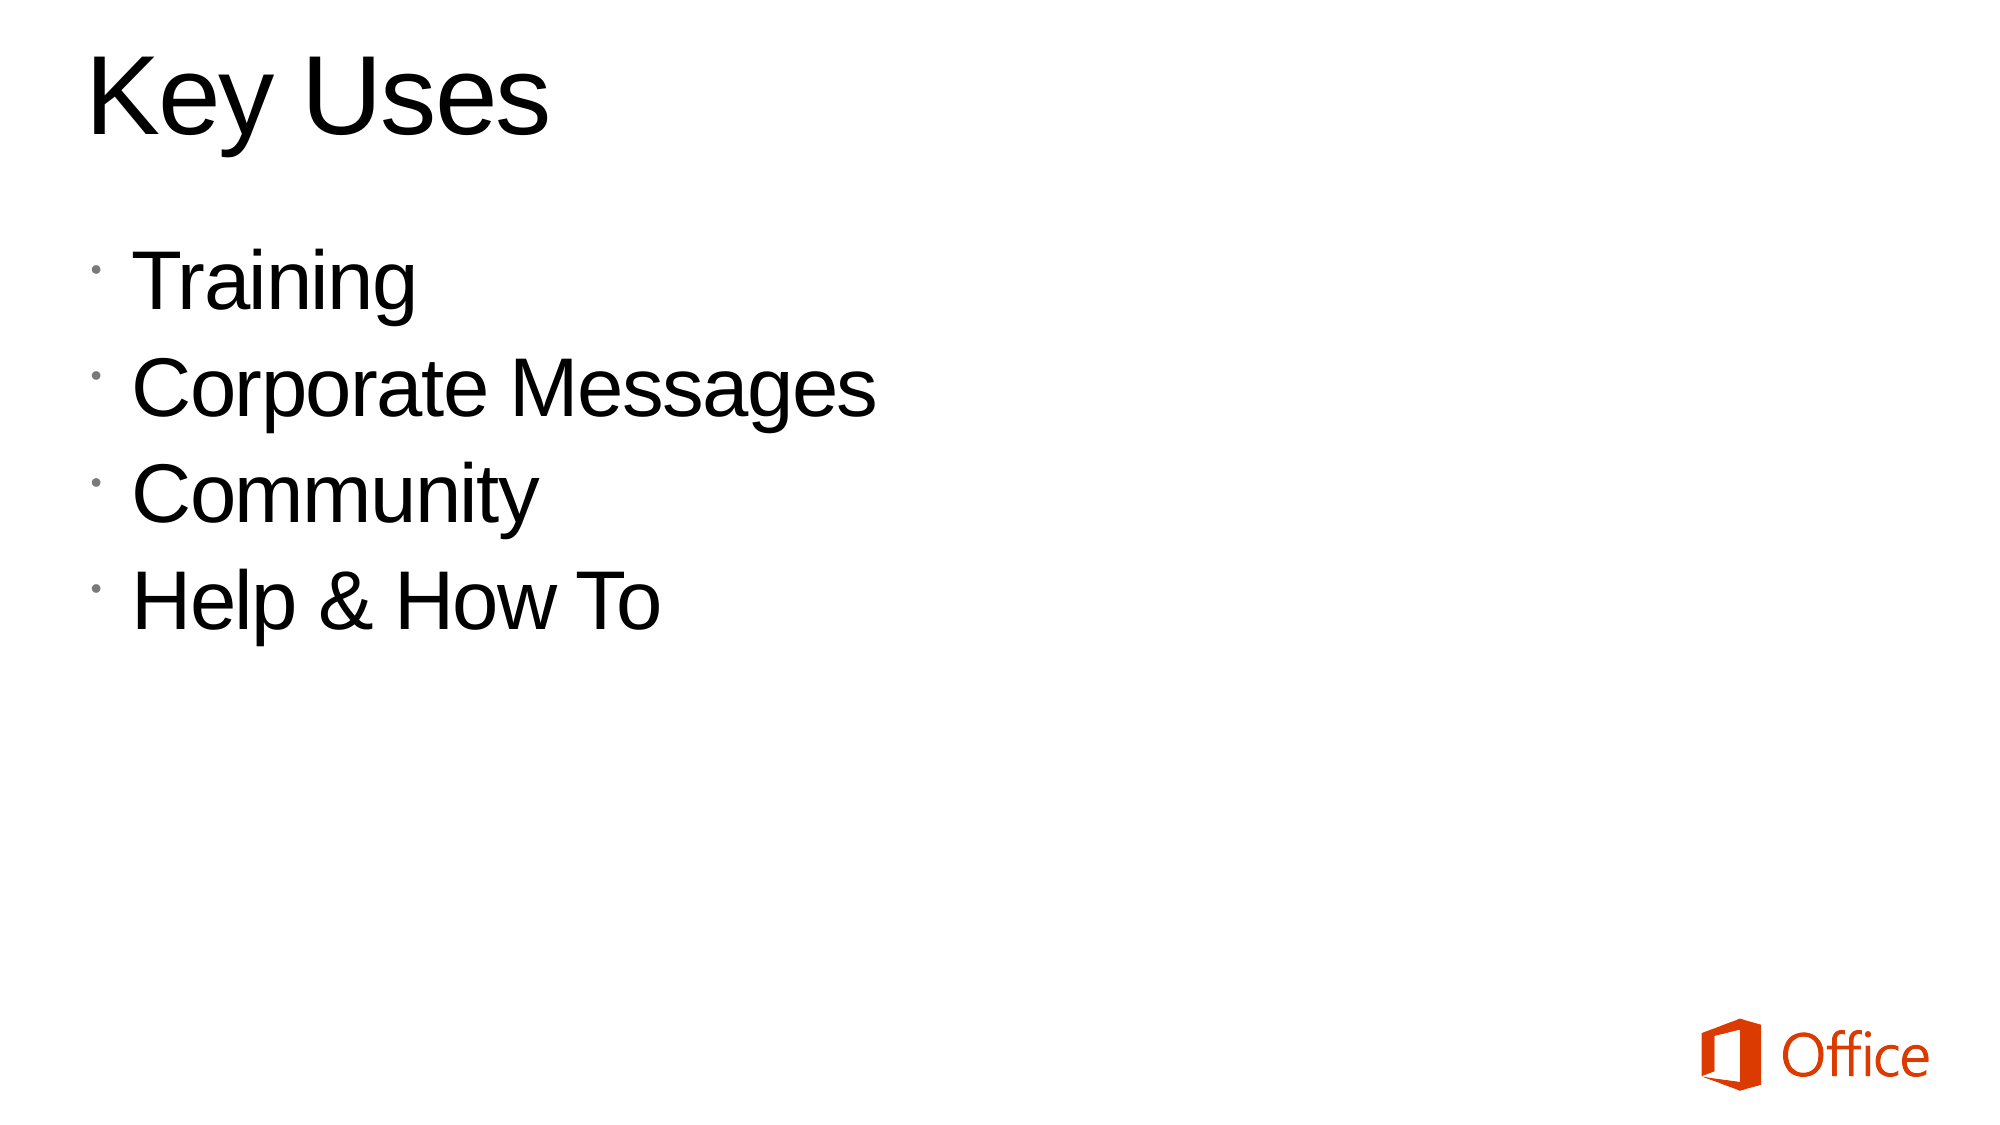

# Key Uses
Training
Corporate Messages
Community
Help & How To